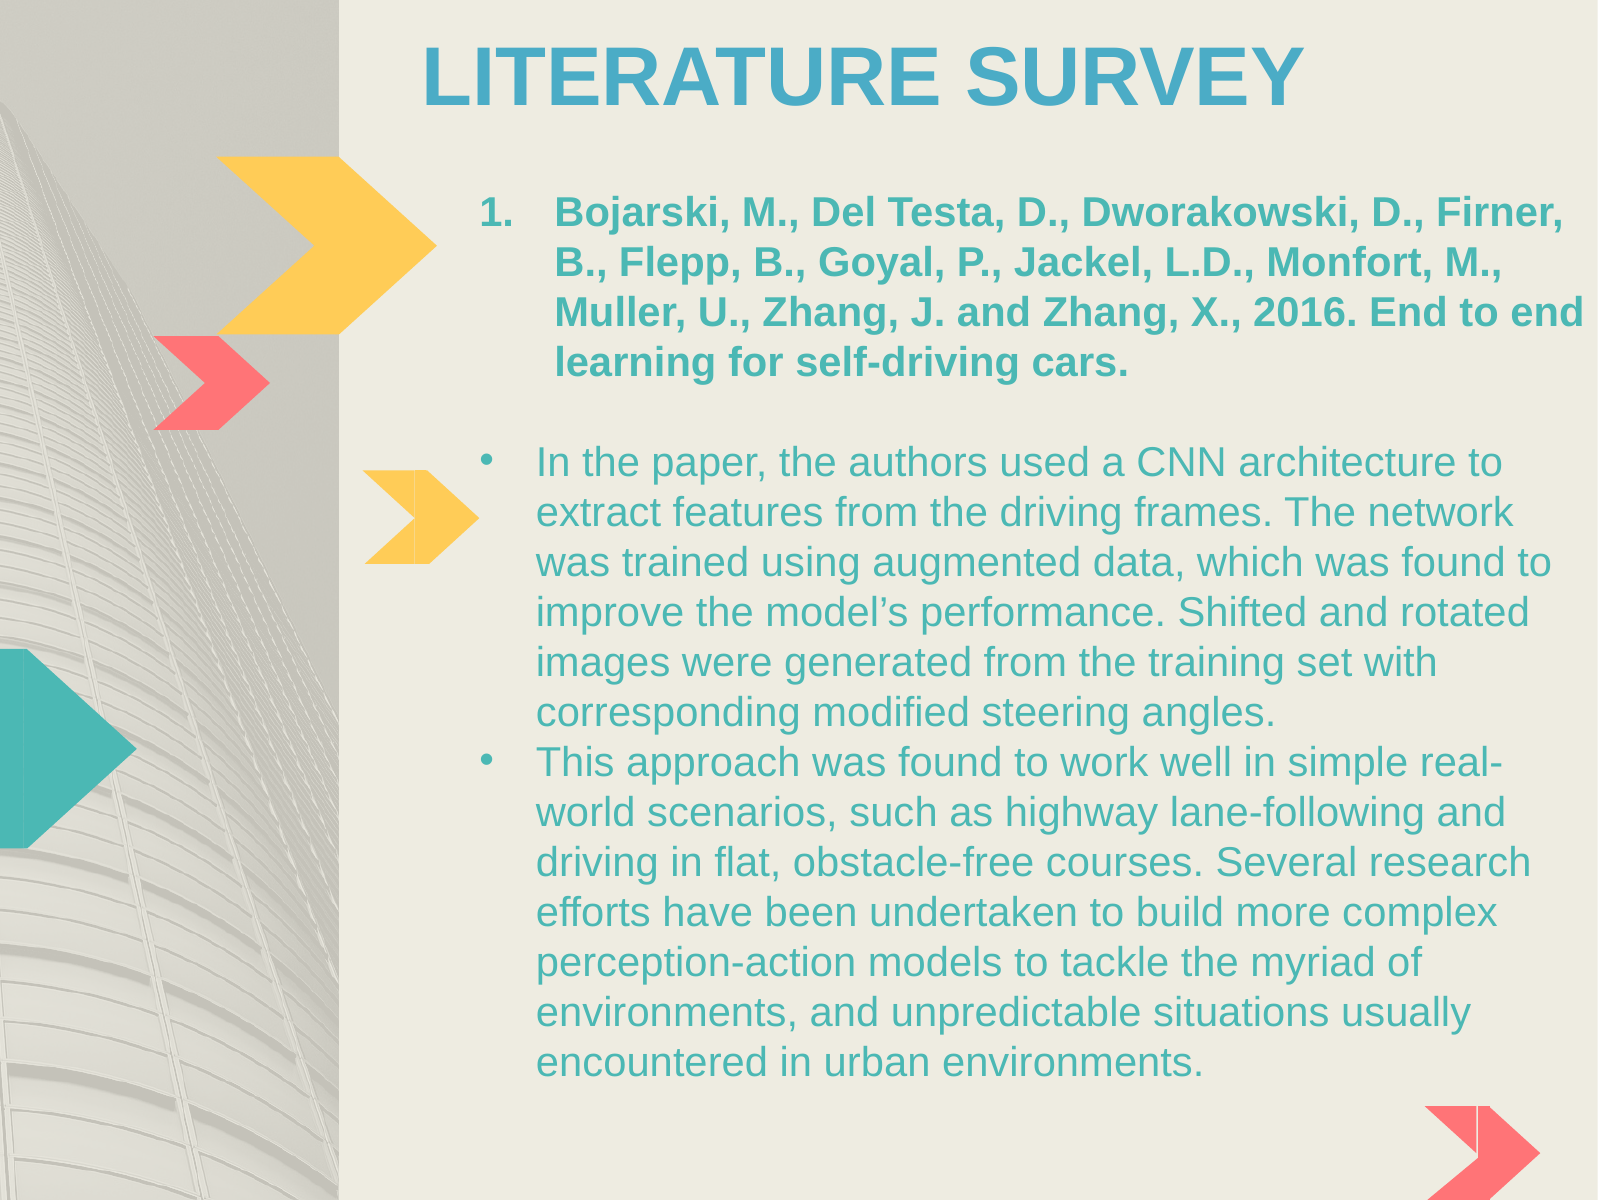

# LITERATURE SURVEY

Bojarski, M., Del Testa, D., Dworakowski, D., Firner, B., Flepp, B., Goyal, P., Jackel, L.D., Monfort, M., Muller, U., Zhang, J. and Zhang, X., 2016. End to end learning for self-driving cars.

In the paper, the authors used a CNN architecture to extract features from the driving frames. The network was trained using augmented data, which was found to improve the model’s performance. Shifted and rotated images were generated from the training set with corresponding modified steering angles.
This approach was found to work well in simple real-world scenarios, such as highway lane-following and driving in flat, obstacle-free courses. Several research efforts have been undertaken to build more complex perception-action models to tackle the myriad of environments, and unpredictable situations usually encountered in urban environments.